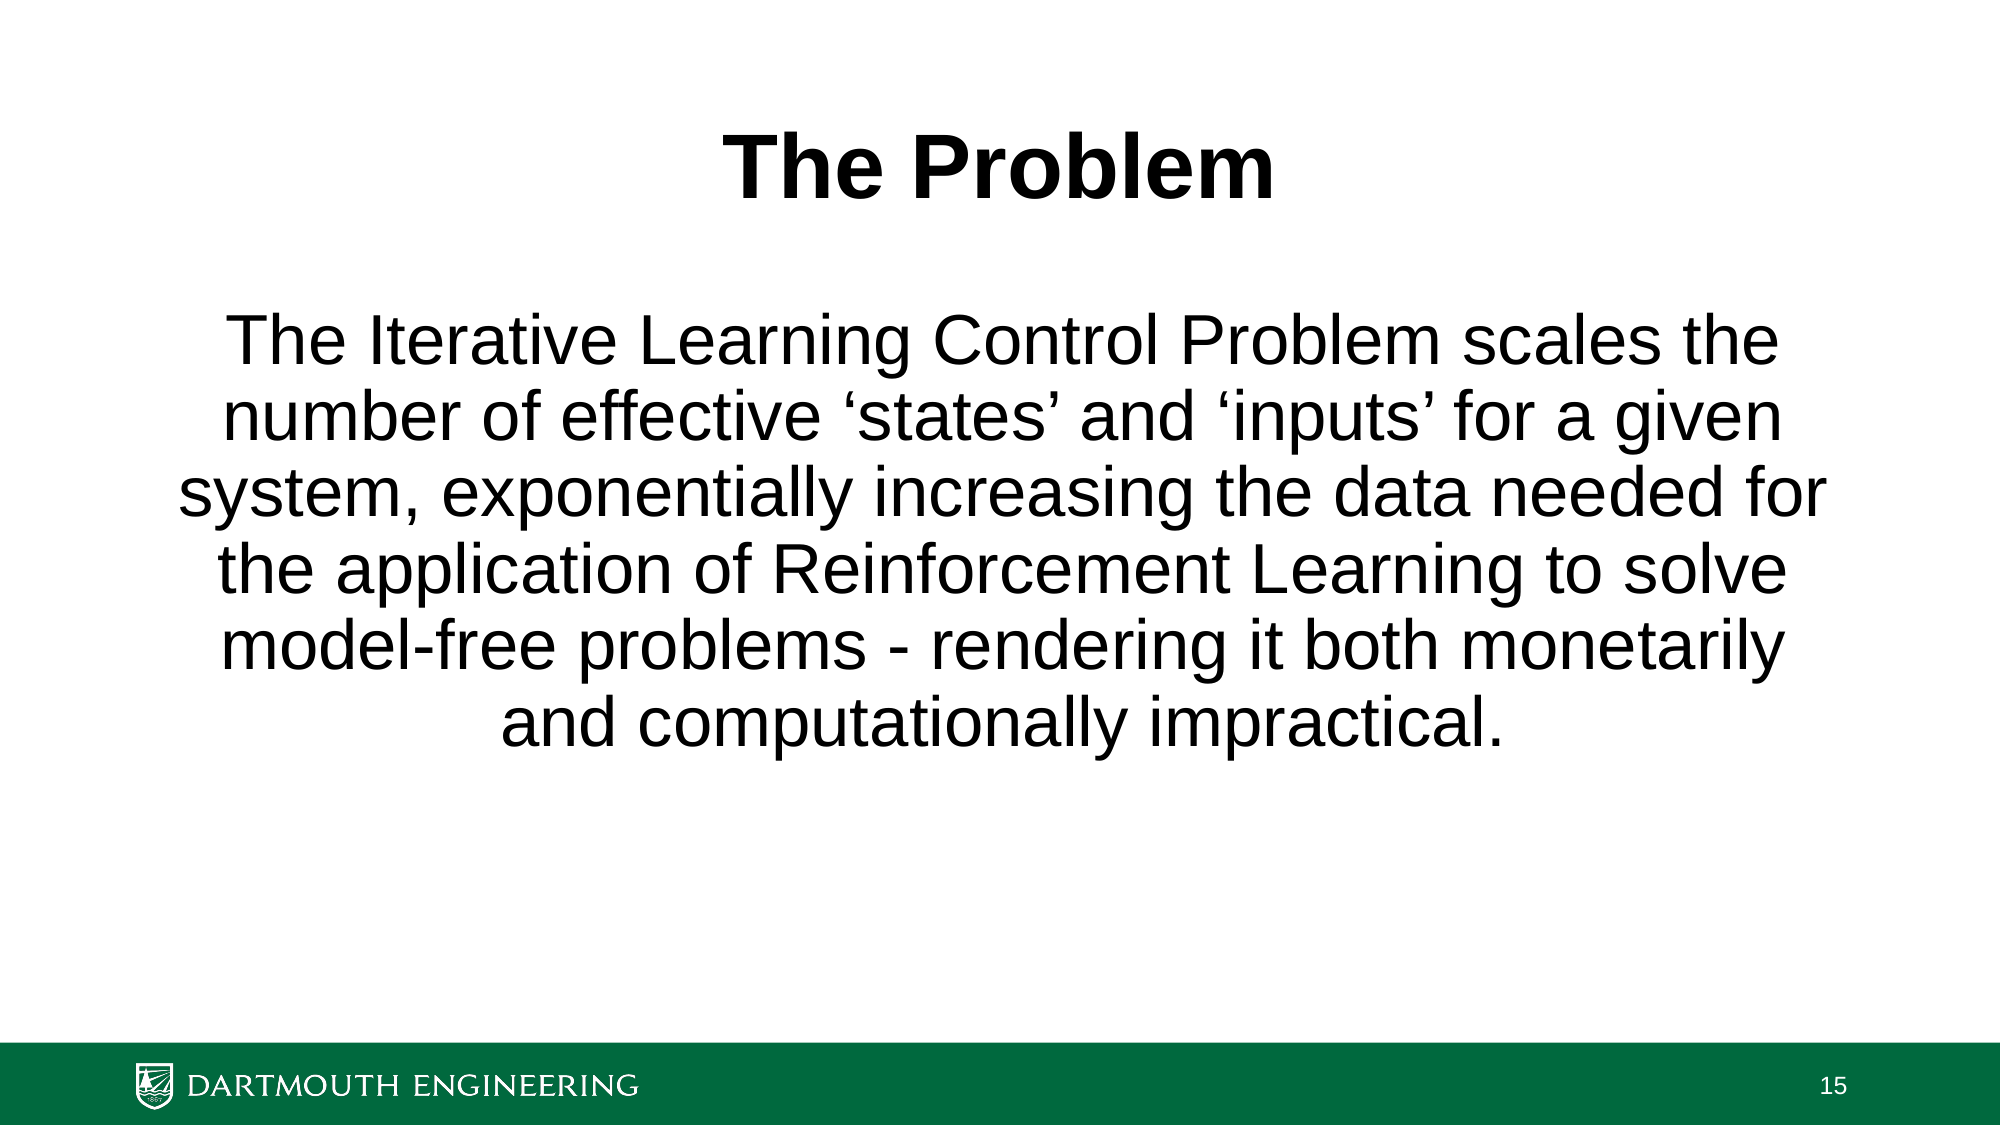

# The Problem
The Iterative Learning Control Problem scales the number of effective ‘states’ and ‘inputs’ for a given system, exponentially increasing the data needed for the application of Reinforcement Learning to solve model-free problems - rendering it both monetarily and computationally impractical.
15